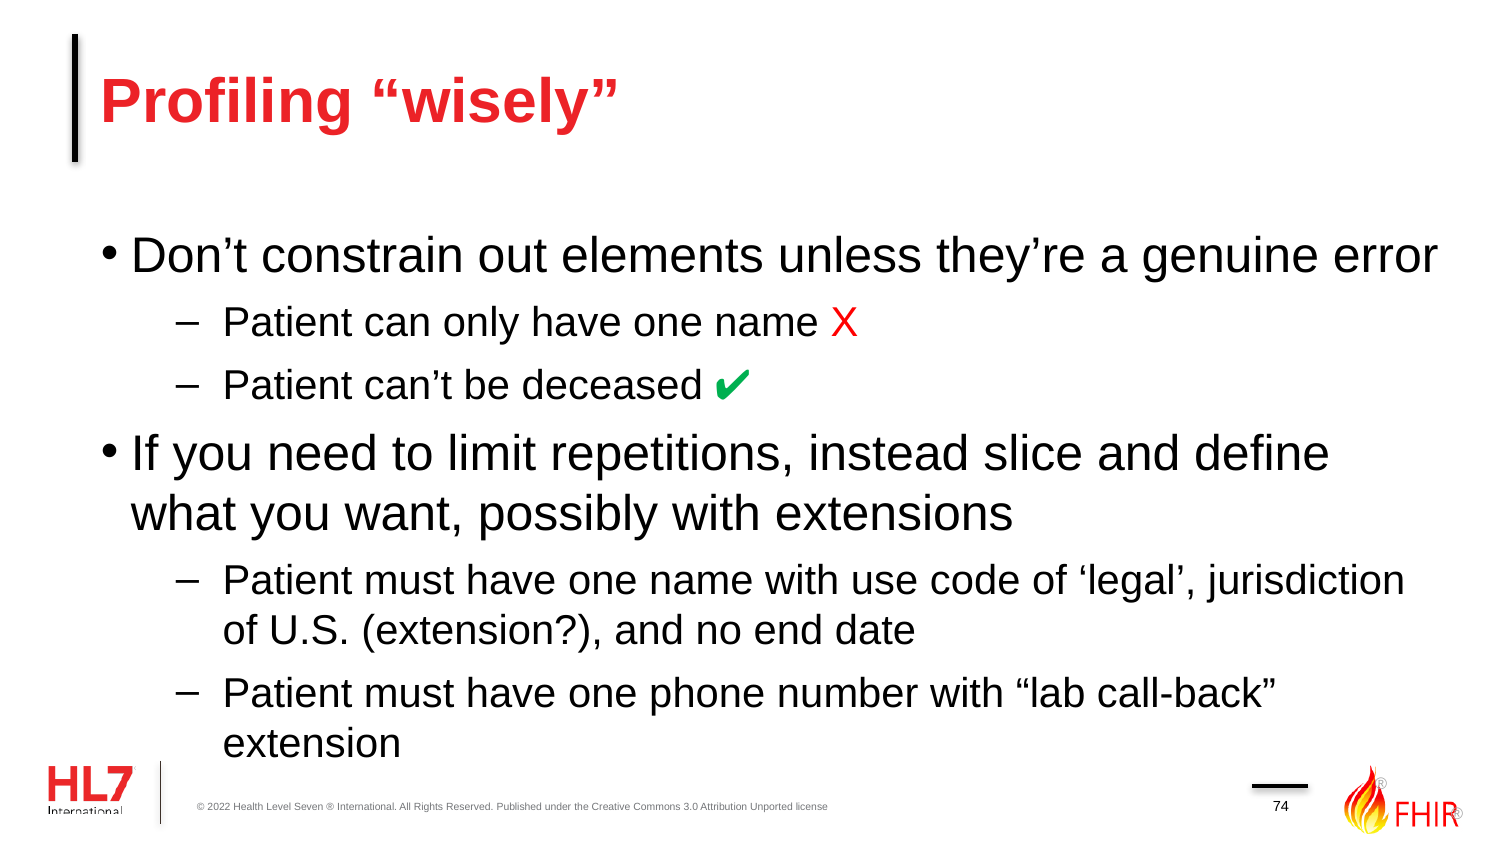

# Profiling “wisely”
Don’t constrain out elements unless they’re a genuine error
Patient can only have one name X
Patient can’t be deceased ✔
If you need to limit repetitions, instead slice and define what you want, possibly with extensions
Patient must have one name with use code of ‘legal’, jurisdiction of U.S. (extension?), and no end date
Patient must have one phone number with “lab call-back” extension
74
© 2022 Health Level Seven ® International. All Rights Reserved. Published under the Creative Commons 3.0 Attribution Unported license